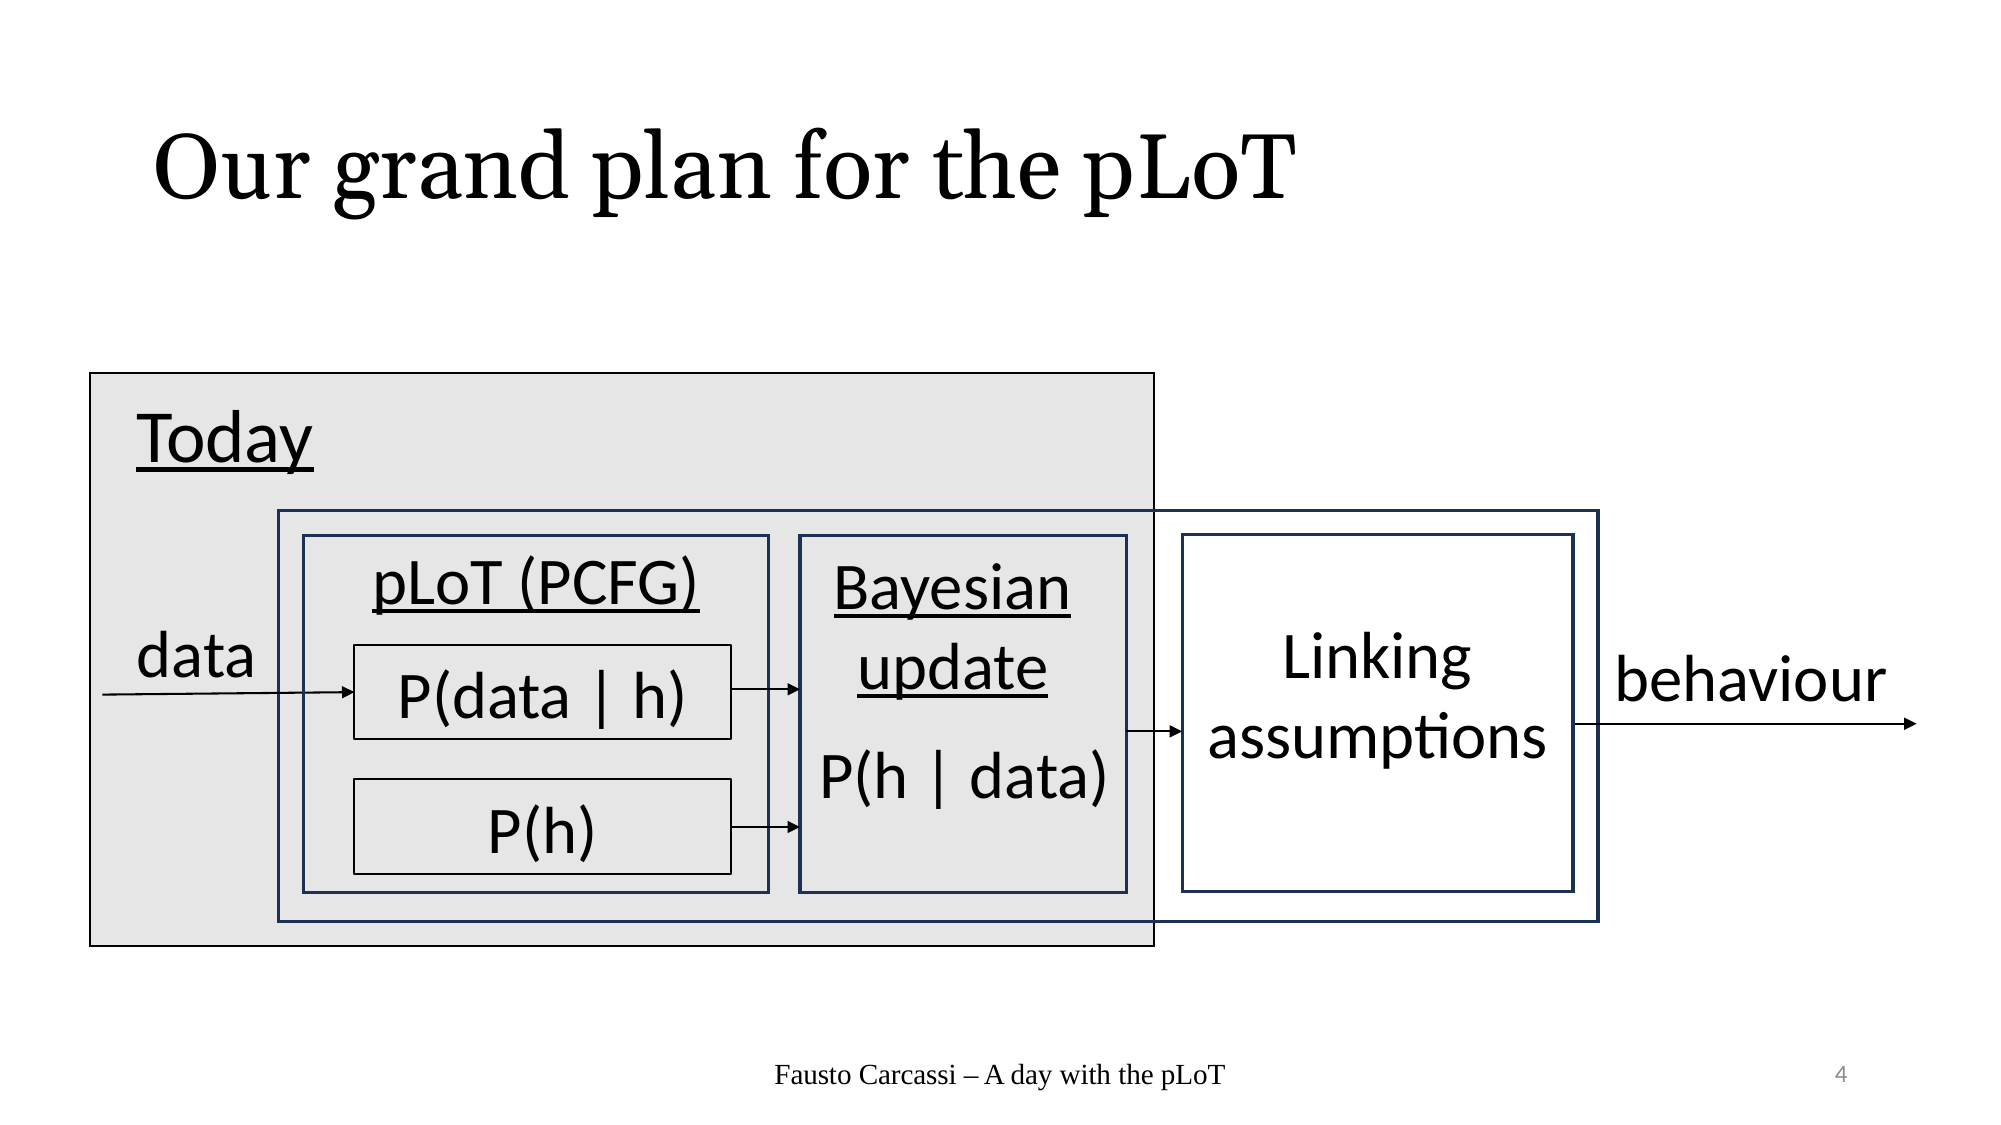

# Our grand plan for the pLoT

Today

pLoT (PCFG)
Bayesian update

data
Linking assumptions
behaviour
P(data | h)
P(h | data)
P(h)
Fausto Carcassi – A day with the pLoT
4